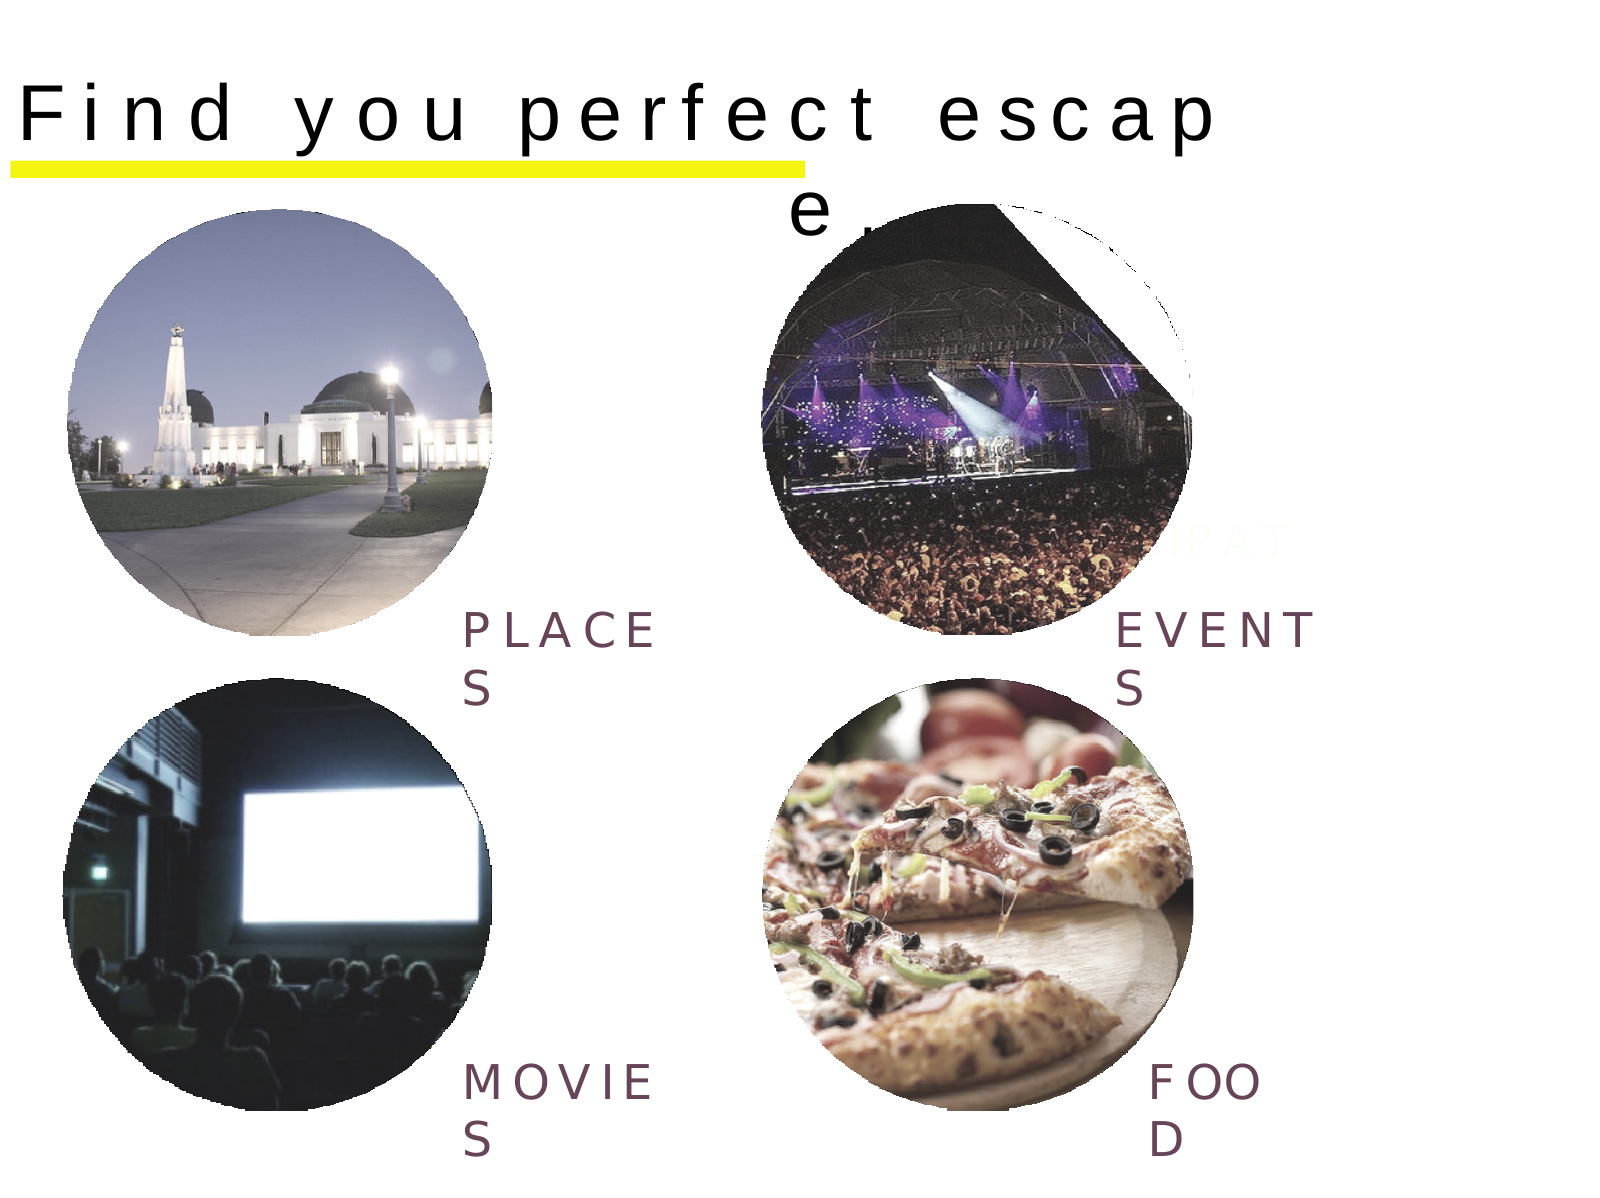

# c t	e s c a p e .
F i n d	y o u	p e r f e

P A R T I C I P A T E
P L A C E S
E V E N T S

M O V I E S
F O O D